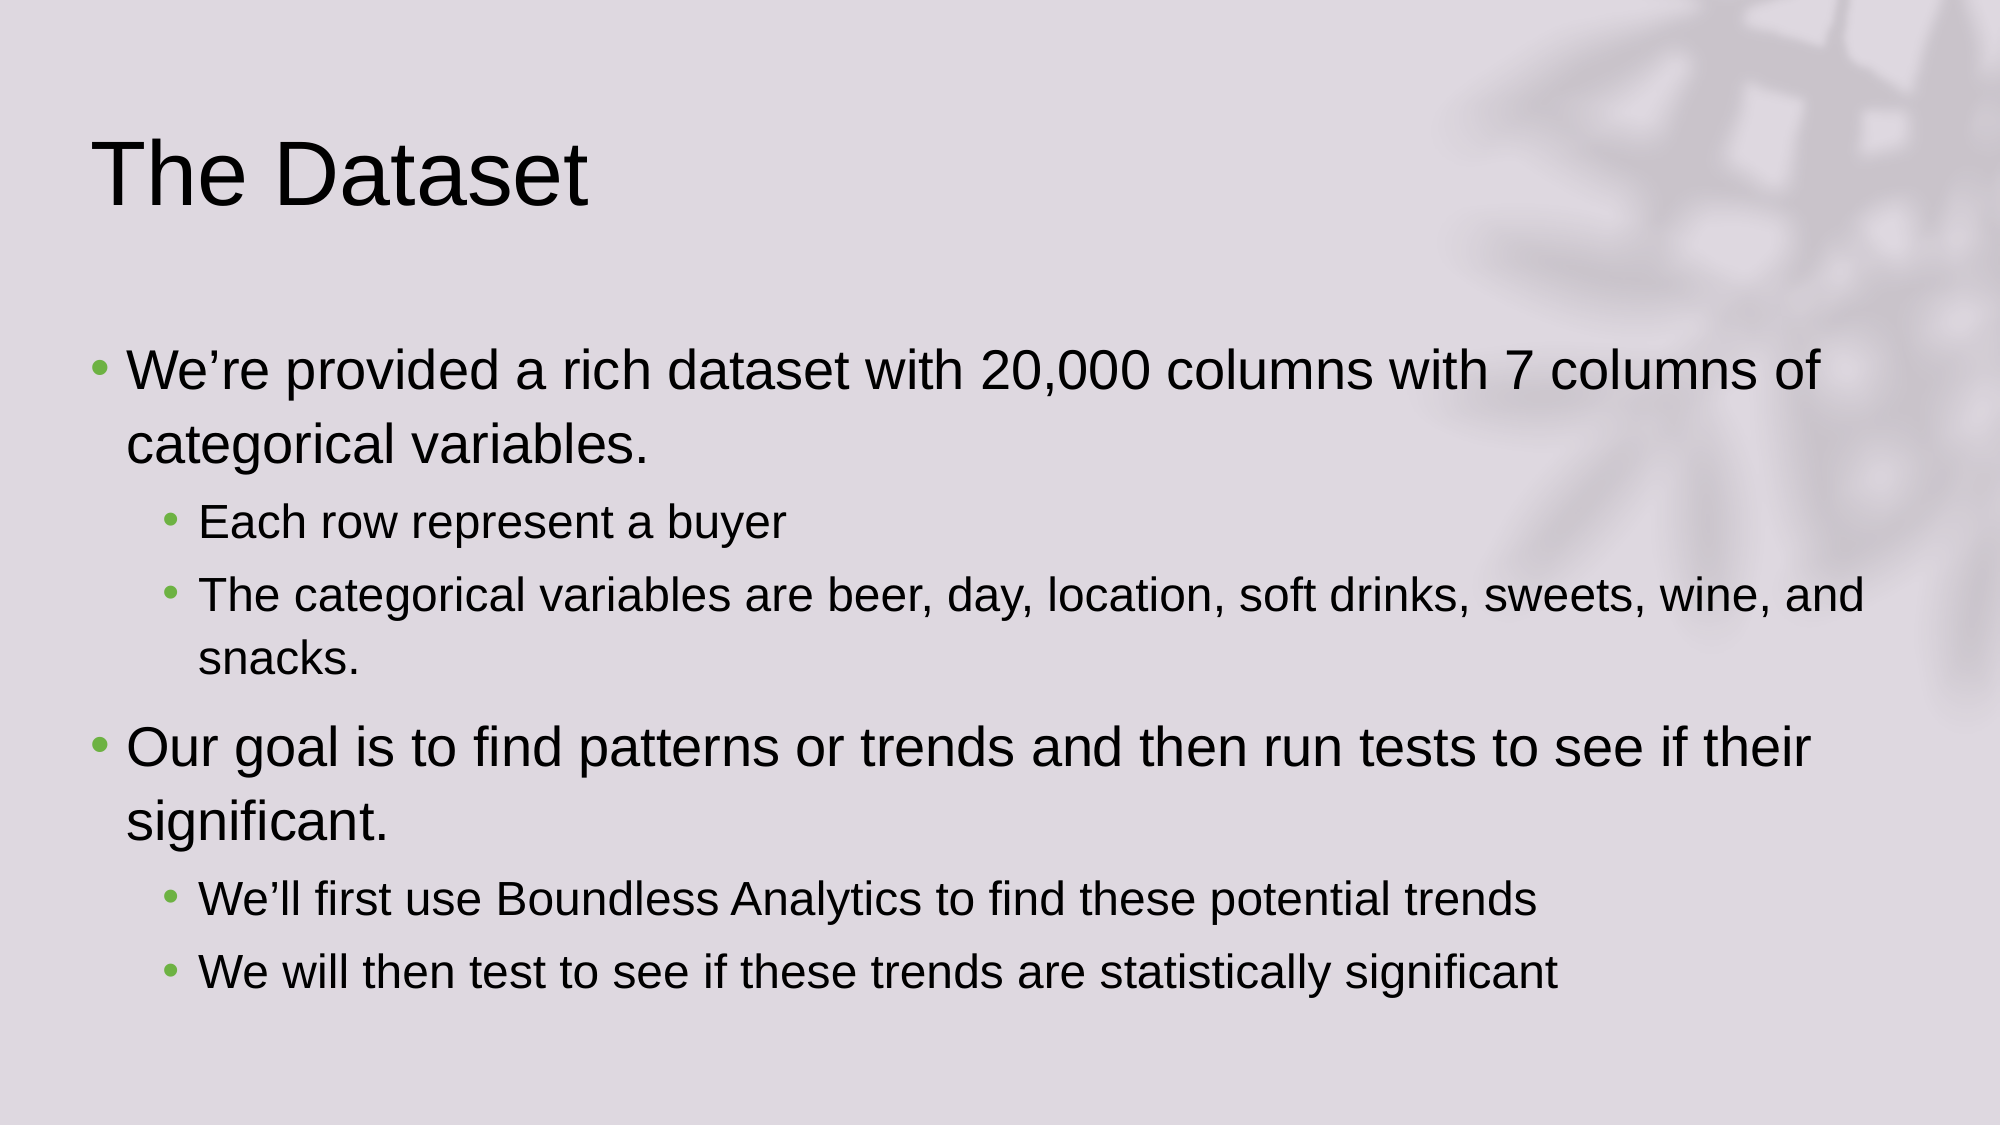

# The Dataset
We’re provided a rich dataset with 20,000 columns with 7 columns of categorical variables.
Each row represent a buyer
The categorical variables are beer, day, location, soft drinks, sweets, wine, and snacks.
Our goal is to find patterns or trends and then run tests to see if their significant.
We’ll first use Boundless Analytics to find these potential trends
We will then test to see if these trends are statistically significant